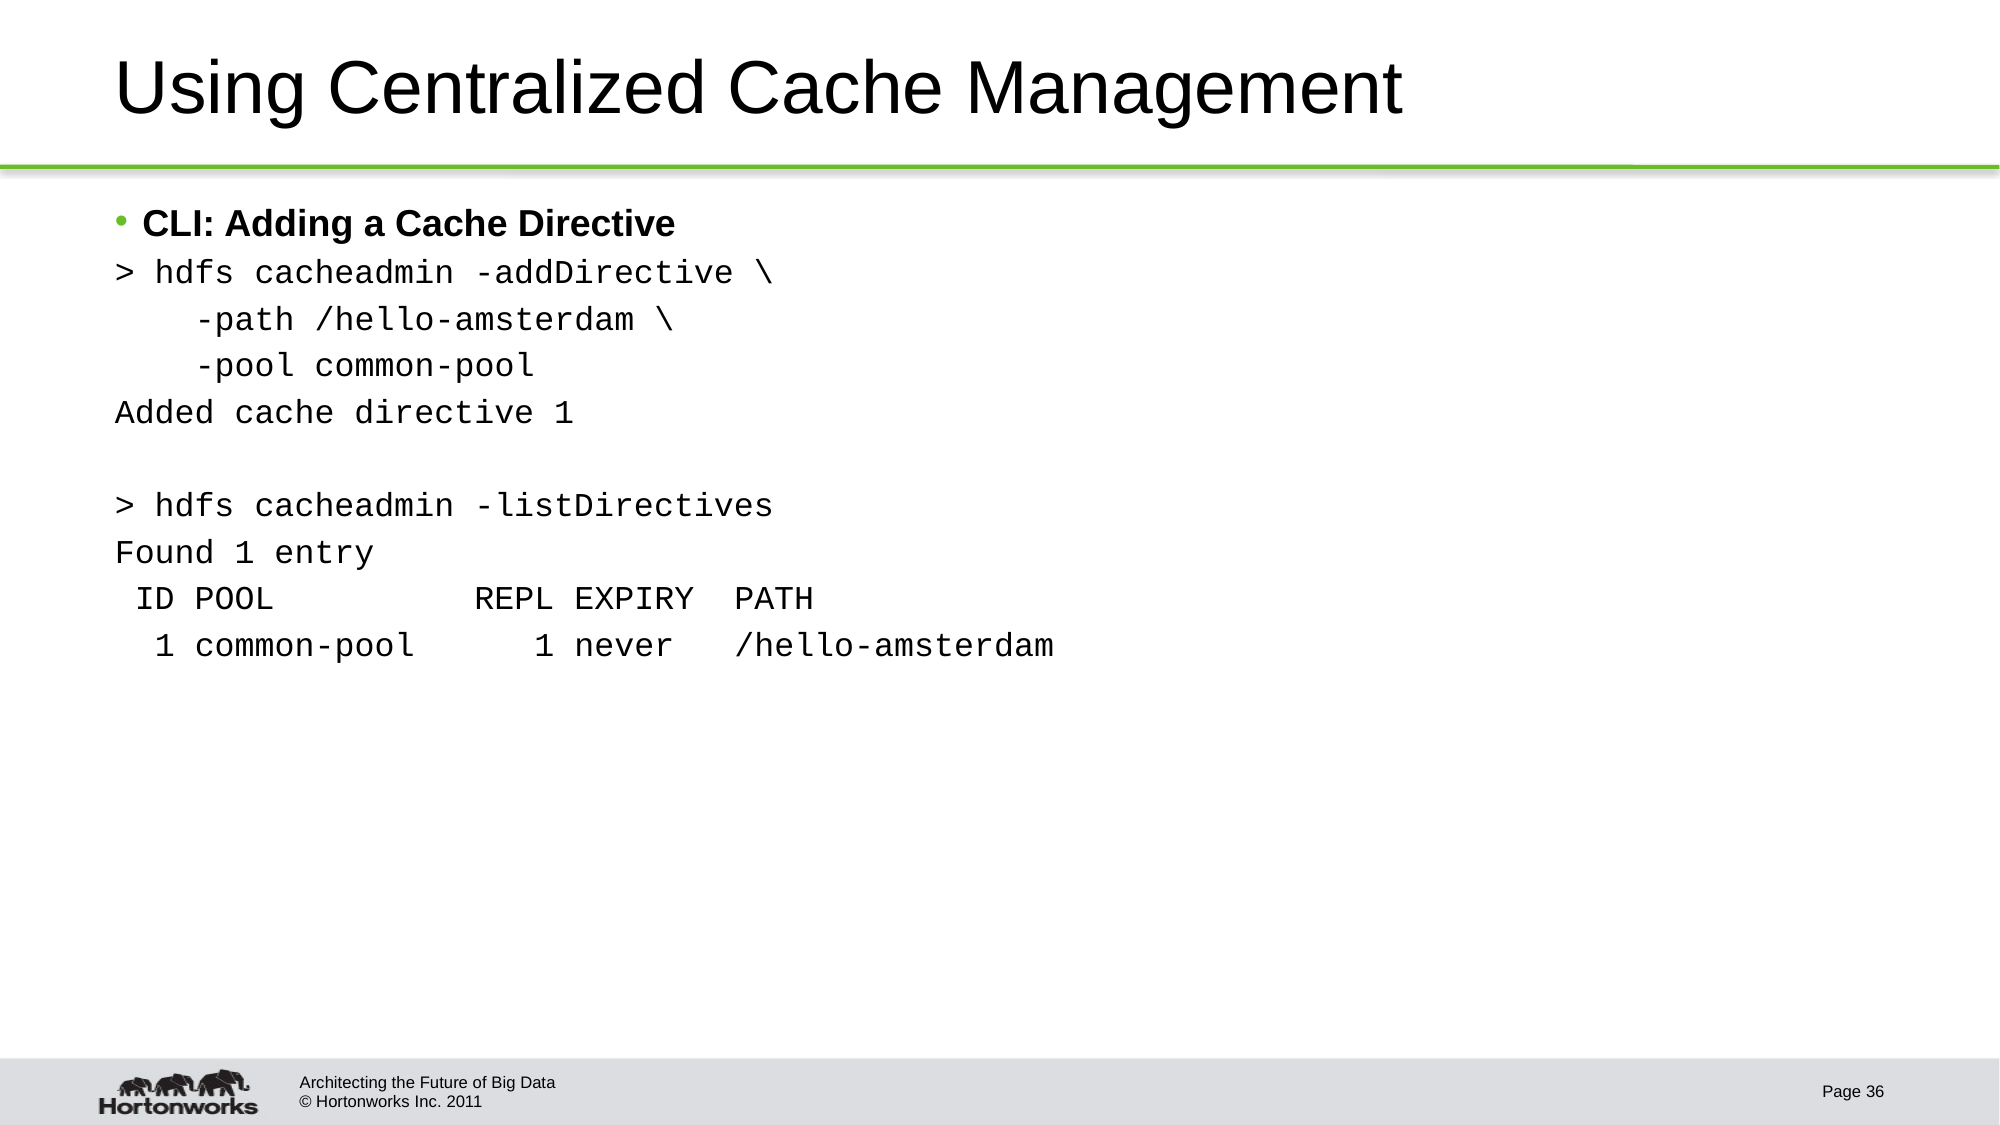

# Using Centralized Cache Management
CLI: Adding a Cache Directive
> hdfs cacheadmin -addDirective \
    -path /hello-amsterdam \
    -pool common-pool
Added cache directive 1

> hdfs cacheadmin -listDirectives
Found 1 entry
 ID POOL          REPL EXPIRY  PATH
  1 common-pool      1 never   /hello-amsterdam

Architecting the Future of Big Data
Page 36